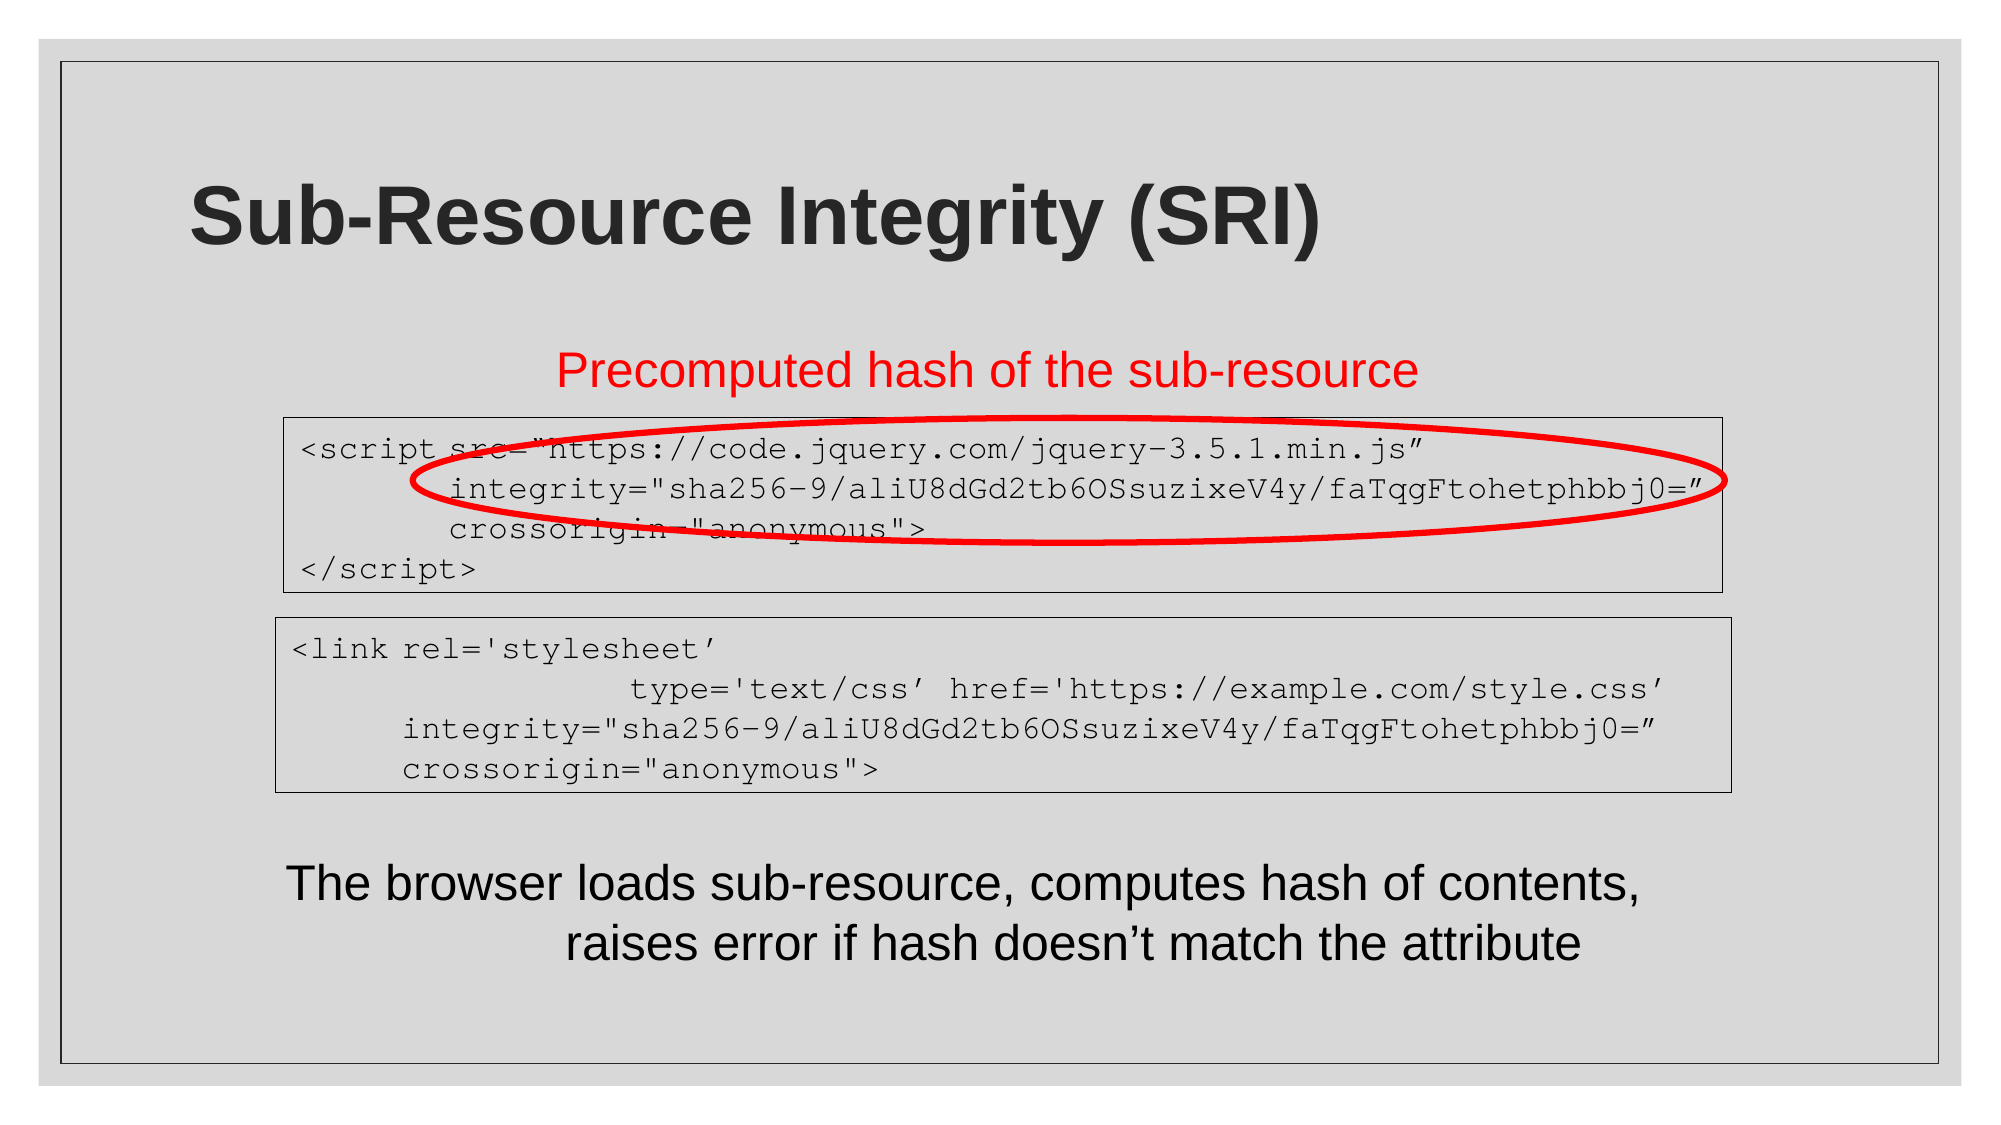

# Sub-Resource Integrity (SRI)
Precomputed hash of the sub-resource
<script	src=“https://code.jquery.com/jquery-3.5.1.min.js”
	integrity="sha256-9/aliU8dGd2tb6OSsuzixeV4y/faTqgFtohetphbbj0=”
	crossorigin="anonymous">
</script>

<link	rel='stylesheet’
                 type='text/css’ href='https://example.com/style.css’
	integrity="sha256-9/aliU8dGd2tb6OSsuzixeV4y/faTqgFtohetphbbj0=”
	crossorigin="anonymous">
The browser loads sub-resource, computes hash of contents,
                    raises error if hash doesn’t match the attribute